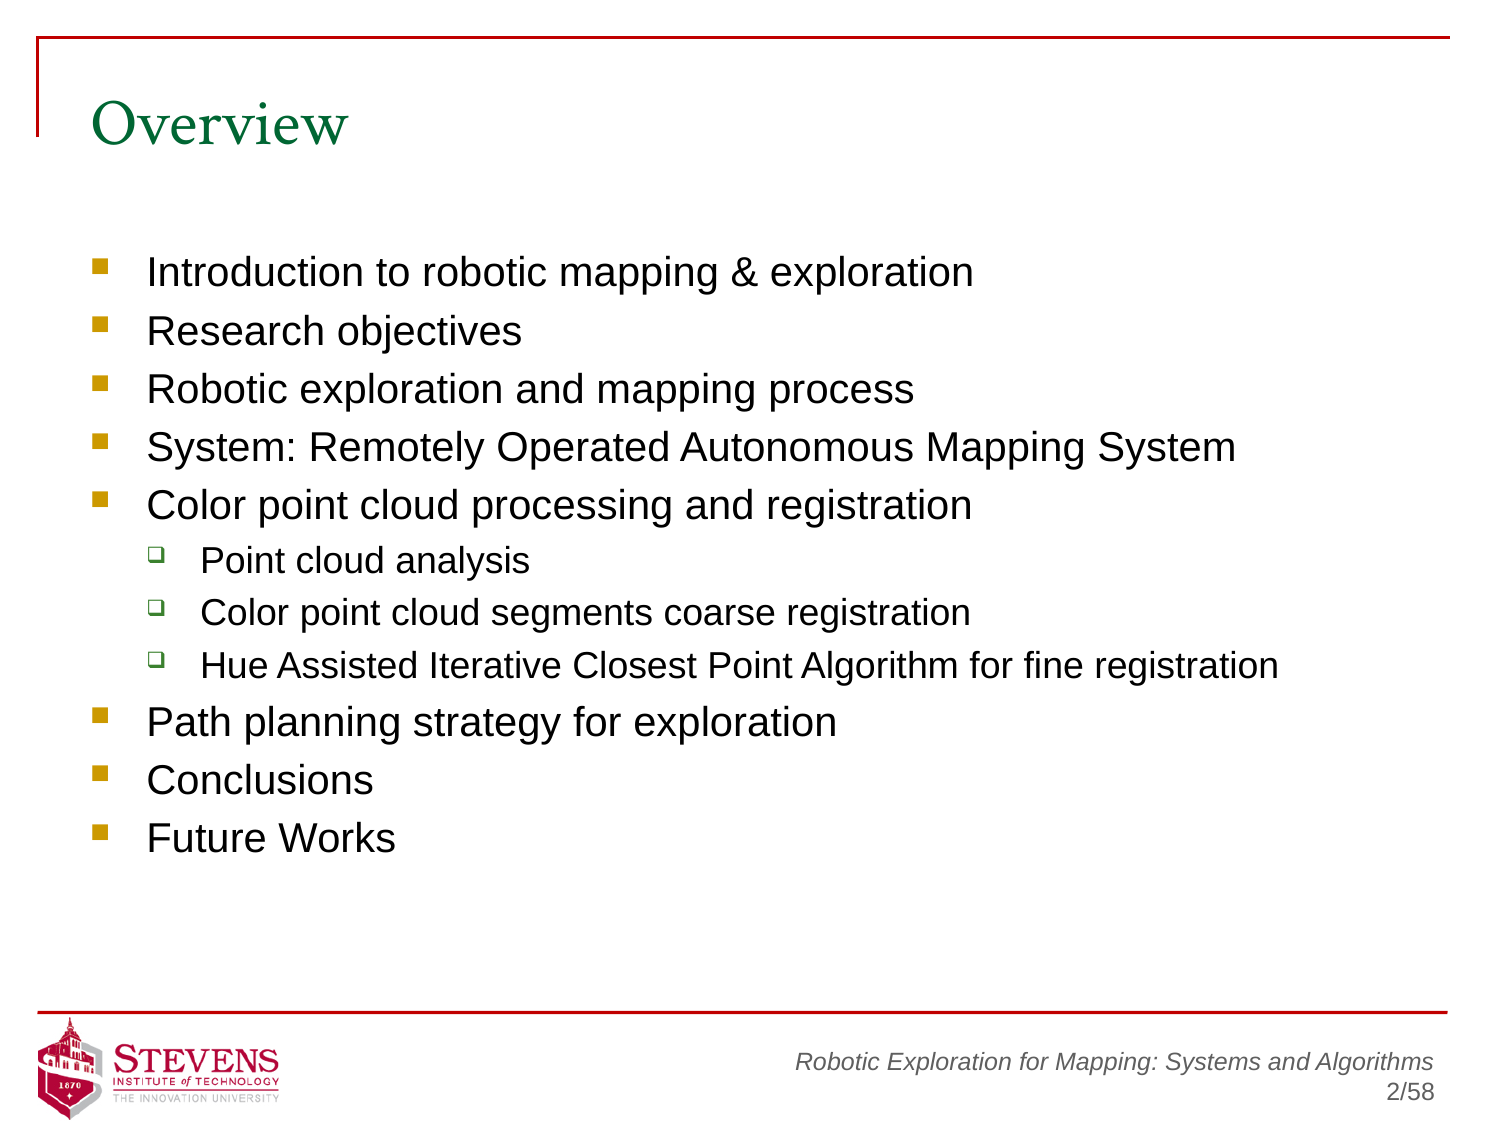

# Overview
Introduction to robotic mapping & exploration
Research objectives
Robotic exploration and mapping process
System: Remotely Operated Autonomous Mapping System
Color point cloud processing and registration
Point cloud analysis
Color point cloud segments coarse registration
Hue Assisted Iterative Closest Point Algorithm for fine registration
Path planning strategy for exploration
Conclusions
Future Works